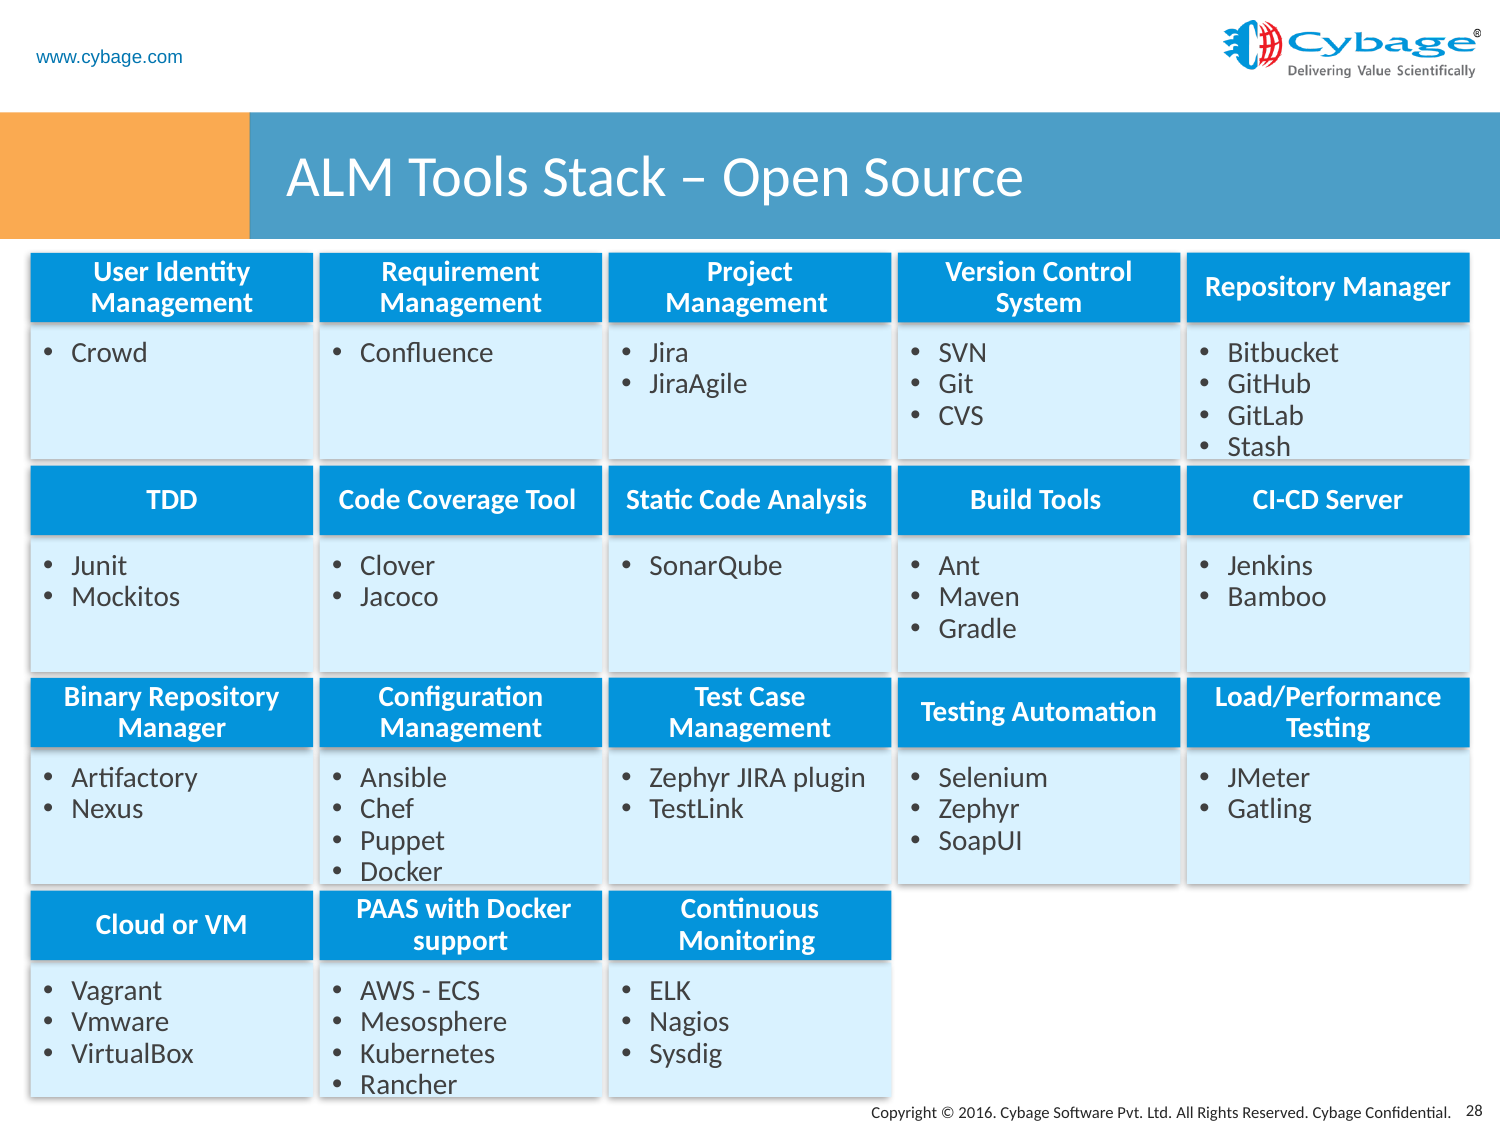

# ALM Tools Stack – Open Source
Project Management
Version Control System
Repository Manager
User Identity Management
Requirement Management
Crowd
Confluence
Jira
JiraAgile
SVN
Git
CVS
Bitbucket
GitHub
GitLab
Stash
TDD
Code Coverage Tool
Static Code Analysis
Build Tools
CI-CD Server
Junit
Mockitos
Clover
Jacoco
SonarQube
Ant
Maven
Gradle
Jenkins
Bamboo
Test Case Management
Testing Automation
Load/Performance Testing
Binary Repository Manager
Configuration Management
Artifactory
Nexus
Ansible
Chef
Puppet
Docker
Zephyr JIRA plugin
TestLink
Selenium
Zephyr
SoapUI
JMeter
Gatling
Cloud or VM
 PAAS with Docker support
Continuous Monitoring
Vagrant
Vmware
VirtualBox
AWS - ECS
Mesosphere
Kubernetes
Rancher
ELK
Nagios
Sysdig